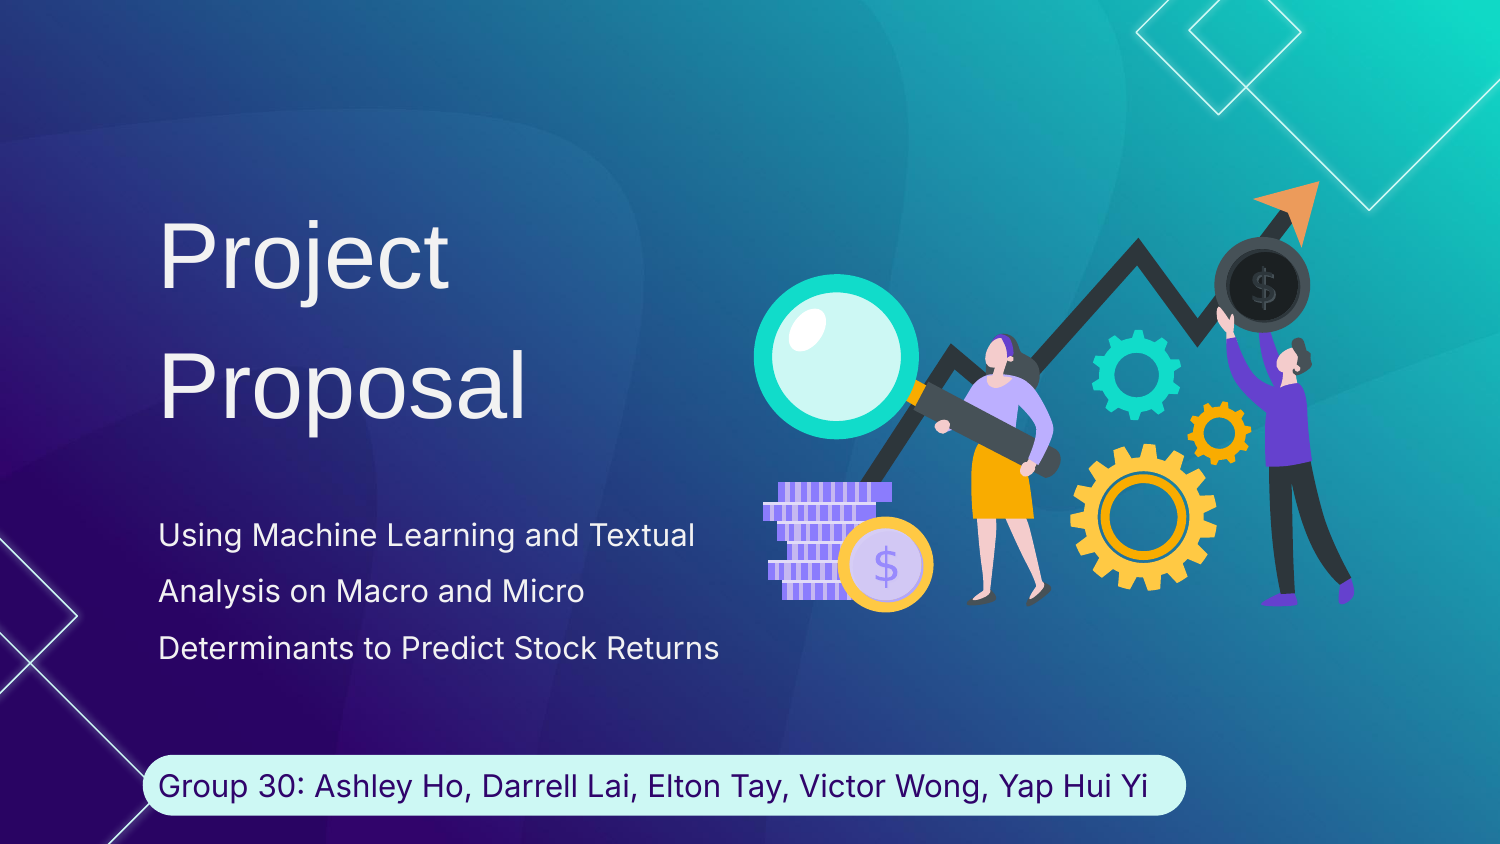

# Project
Proposal

Using Machine Learning and Textual Analysis on Macro and Micro Determinants to Predict Stock Returns

Group 30: Ashley Ho, Darrell Lai, Elton Tay, Victor Wong, Yap Hui Yi